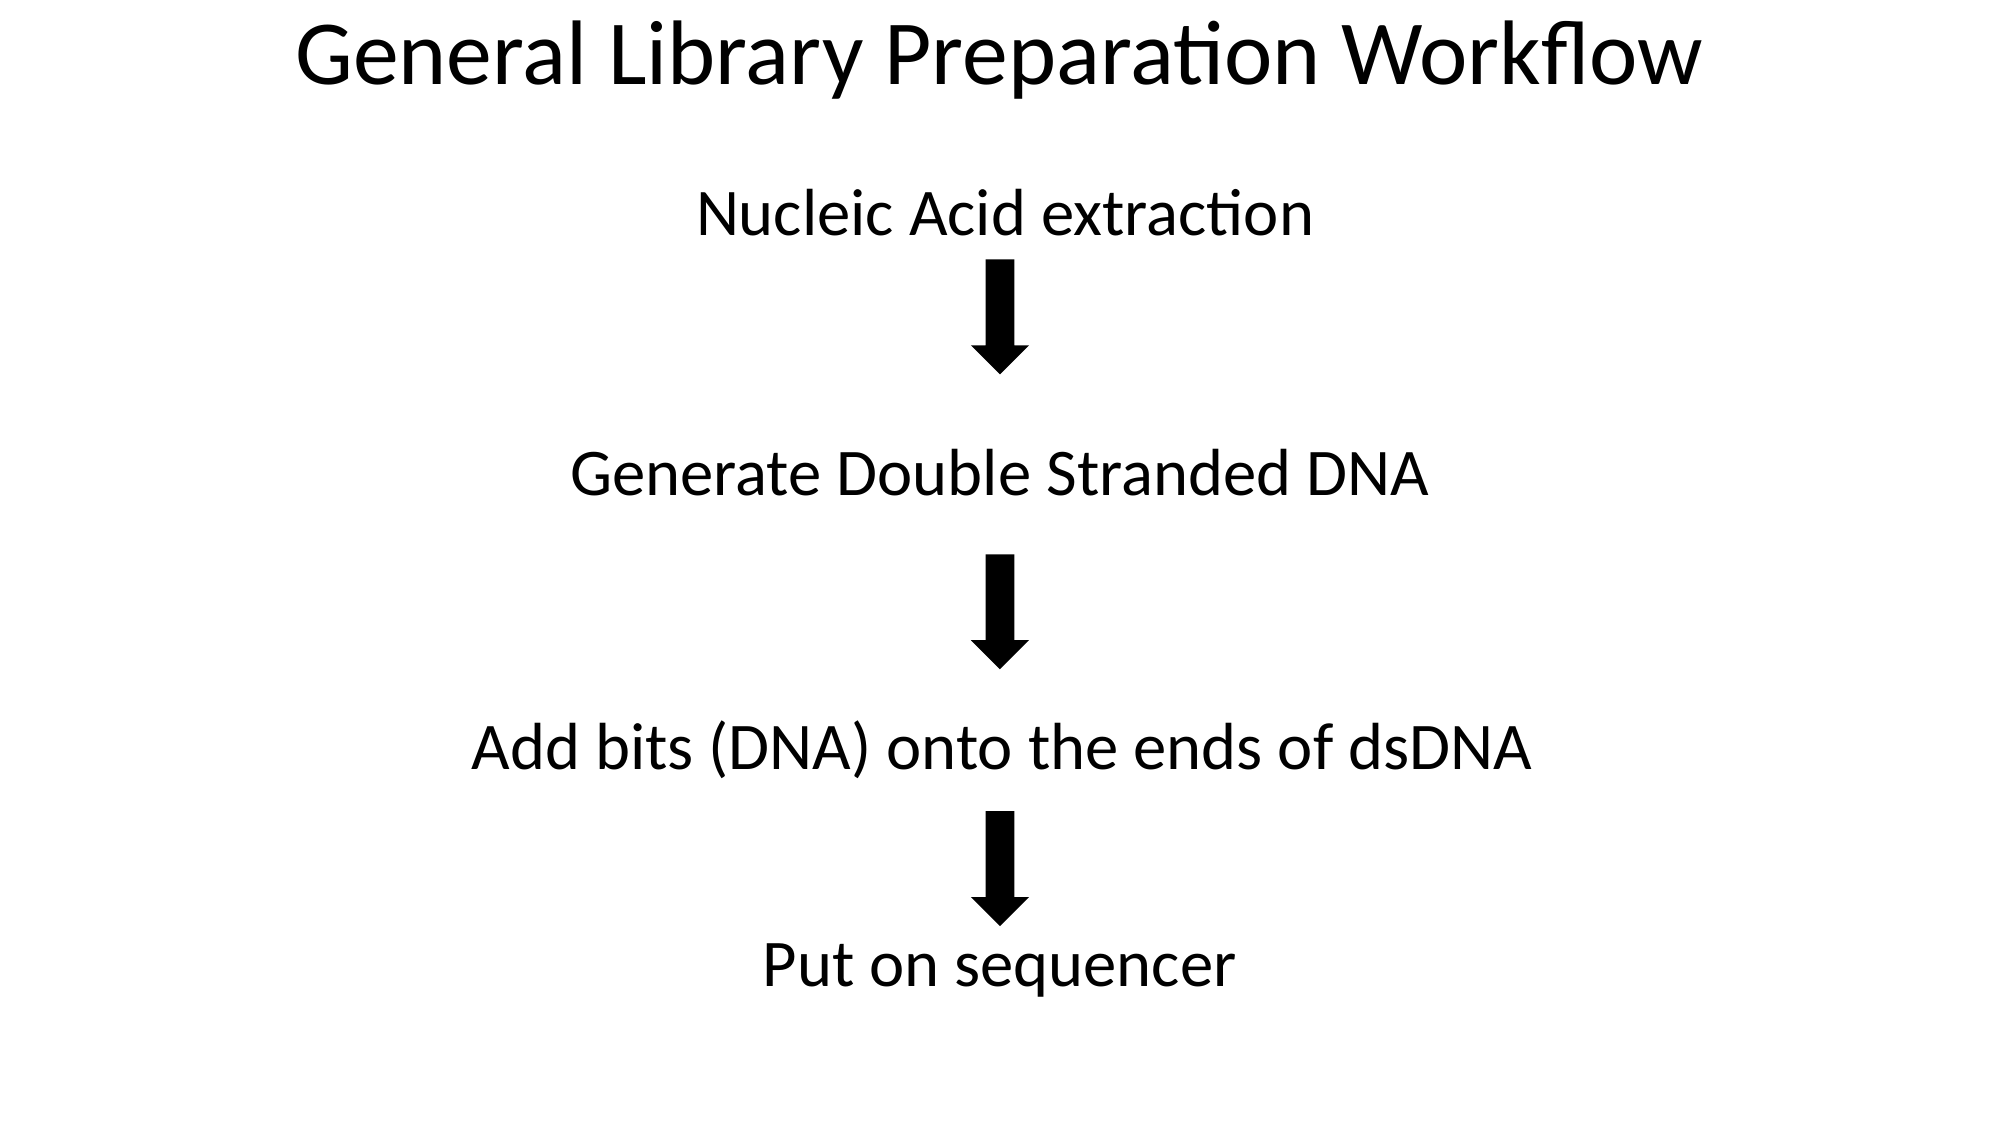

General Library Preparation Workflow
Nucleic Acid extraction

Generate Double Stranded DNA

Add bits (DNA) onto the ends of dsDNA

Put on sequencer